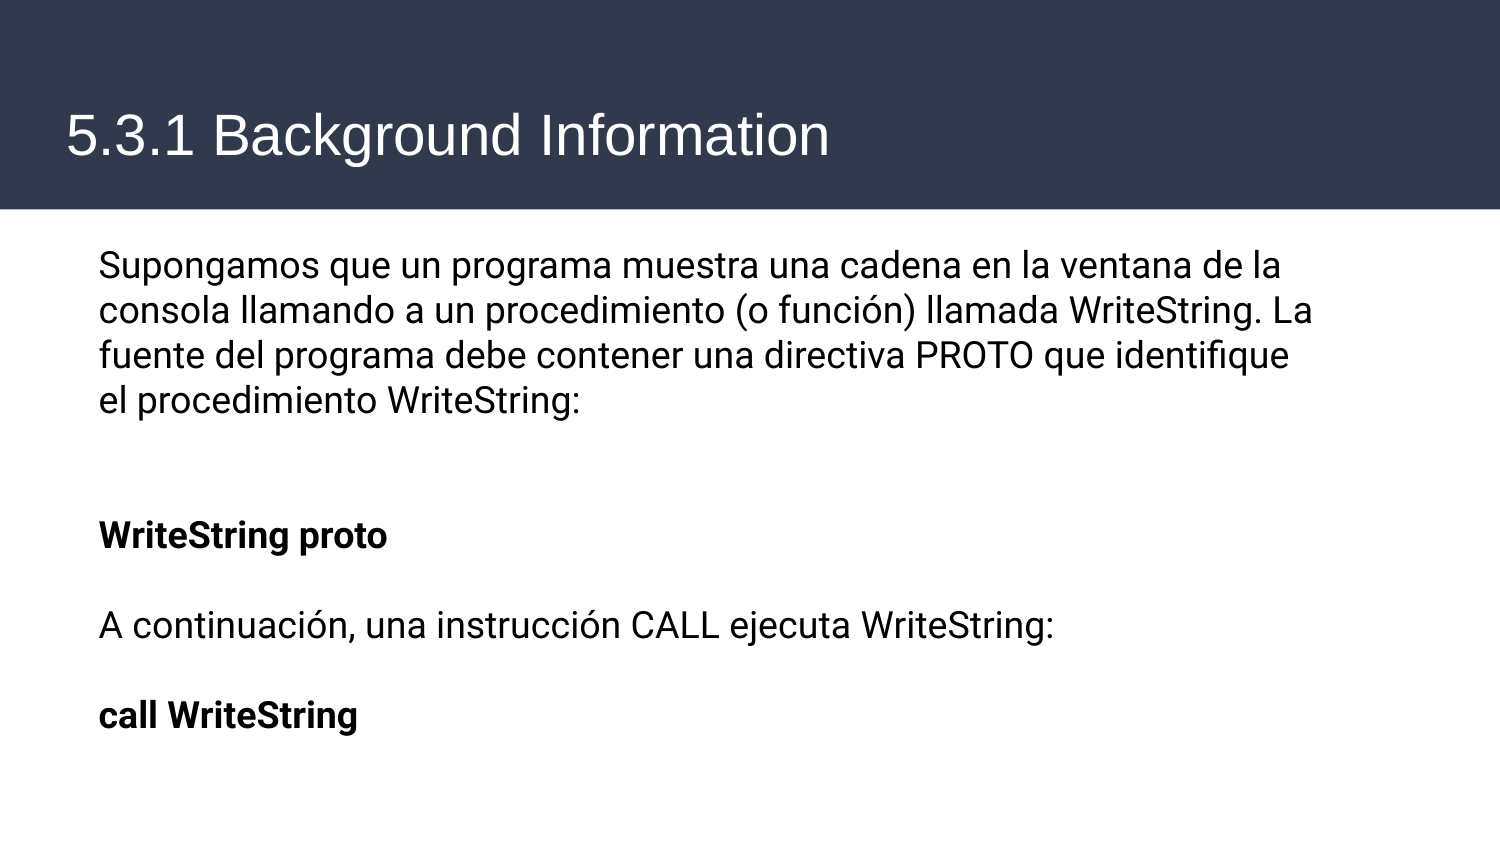

# 5.3.1 Background Information
Supongamos que un programa muestra una cadena en la ventana de la consola llamando a un procedimiento (o función) llamada WriteString. La fuente del programa debe contener una directiva PROTO que identifique el procedimiento WriteString:

WriteString proto

A continuación, una instrucción CALL ejecuta WriteString:

call WriteString